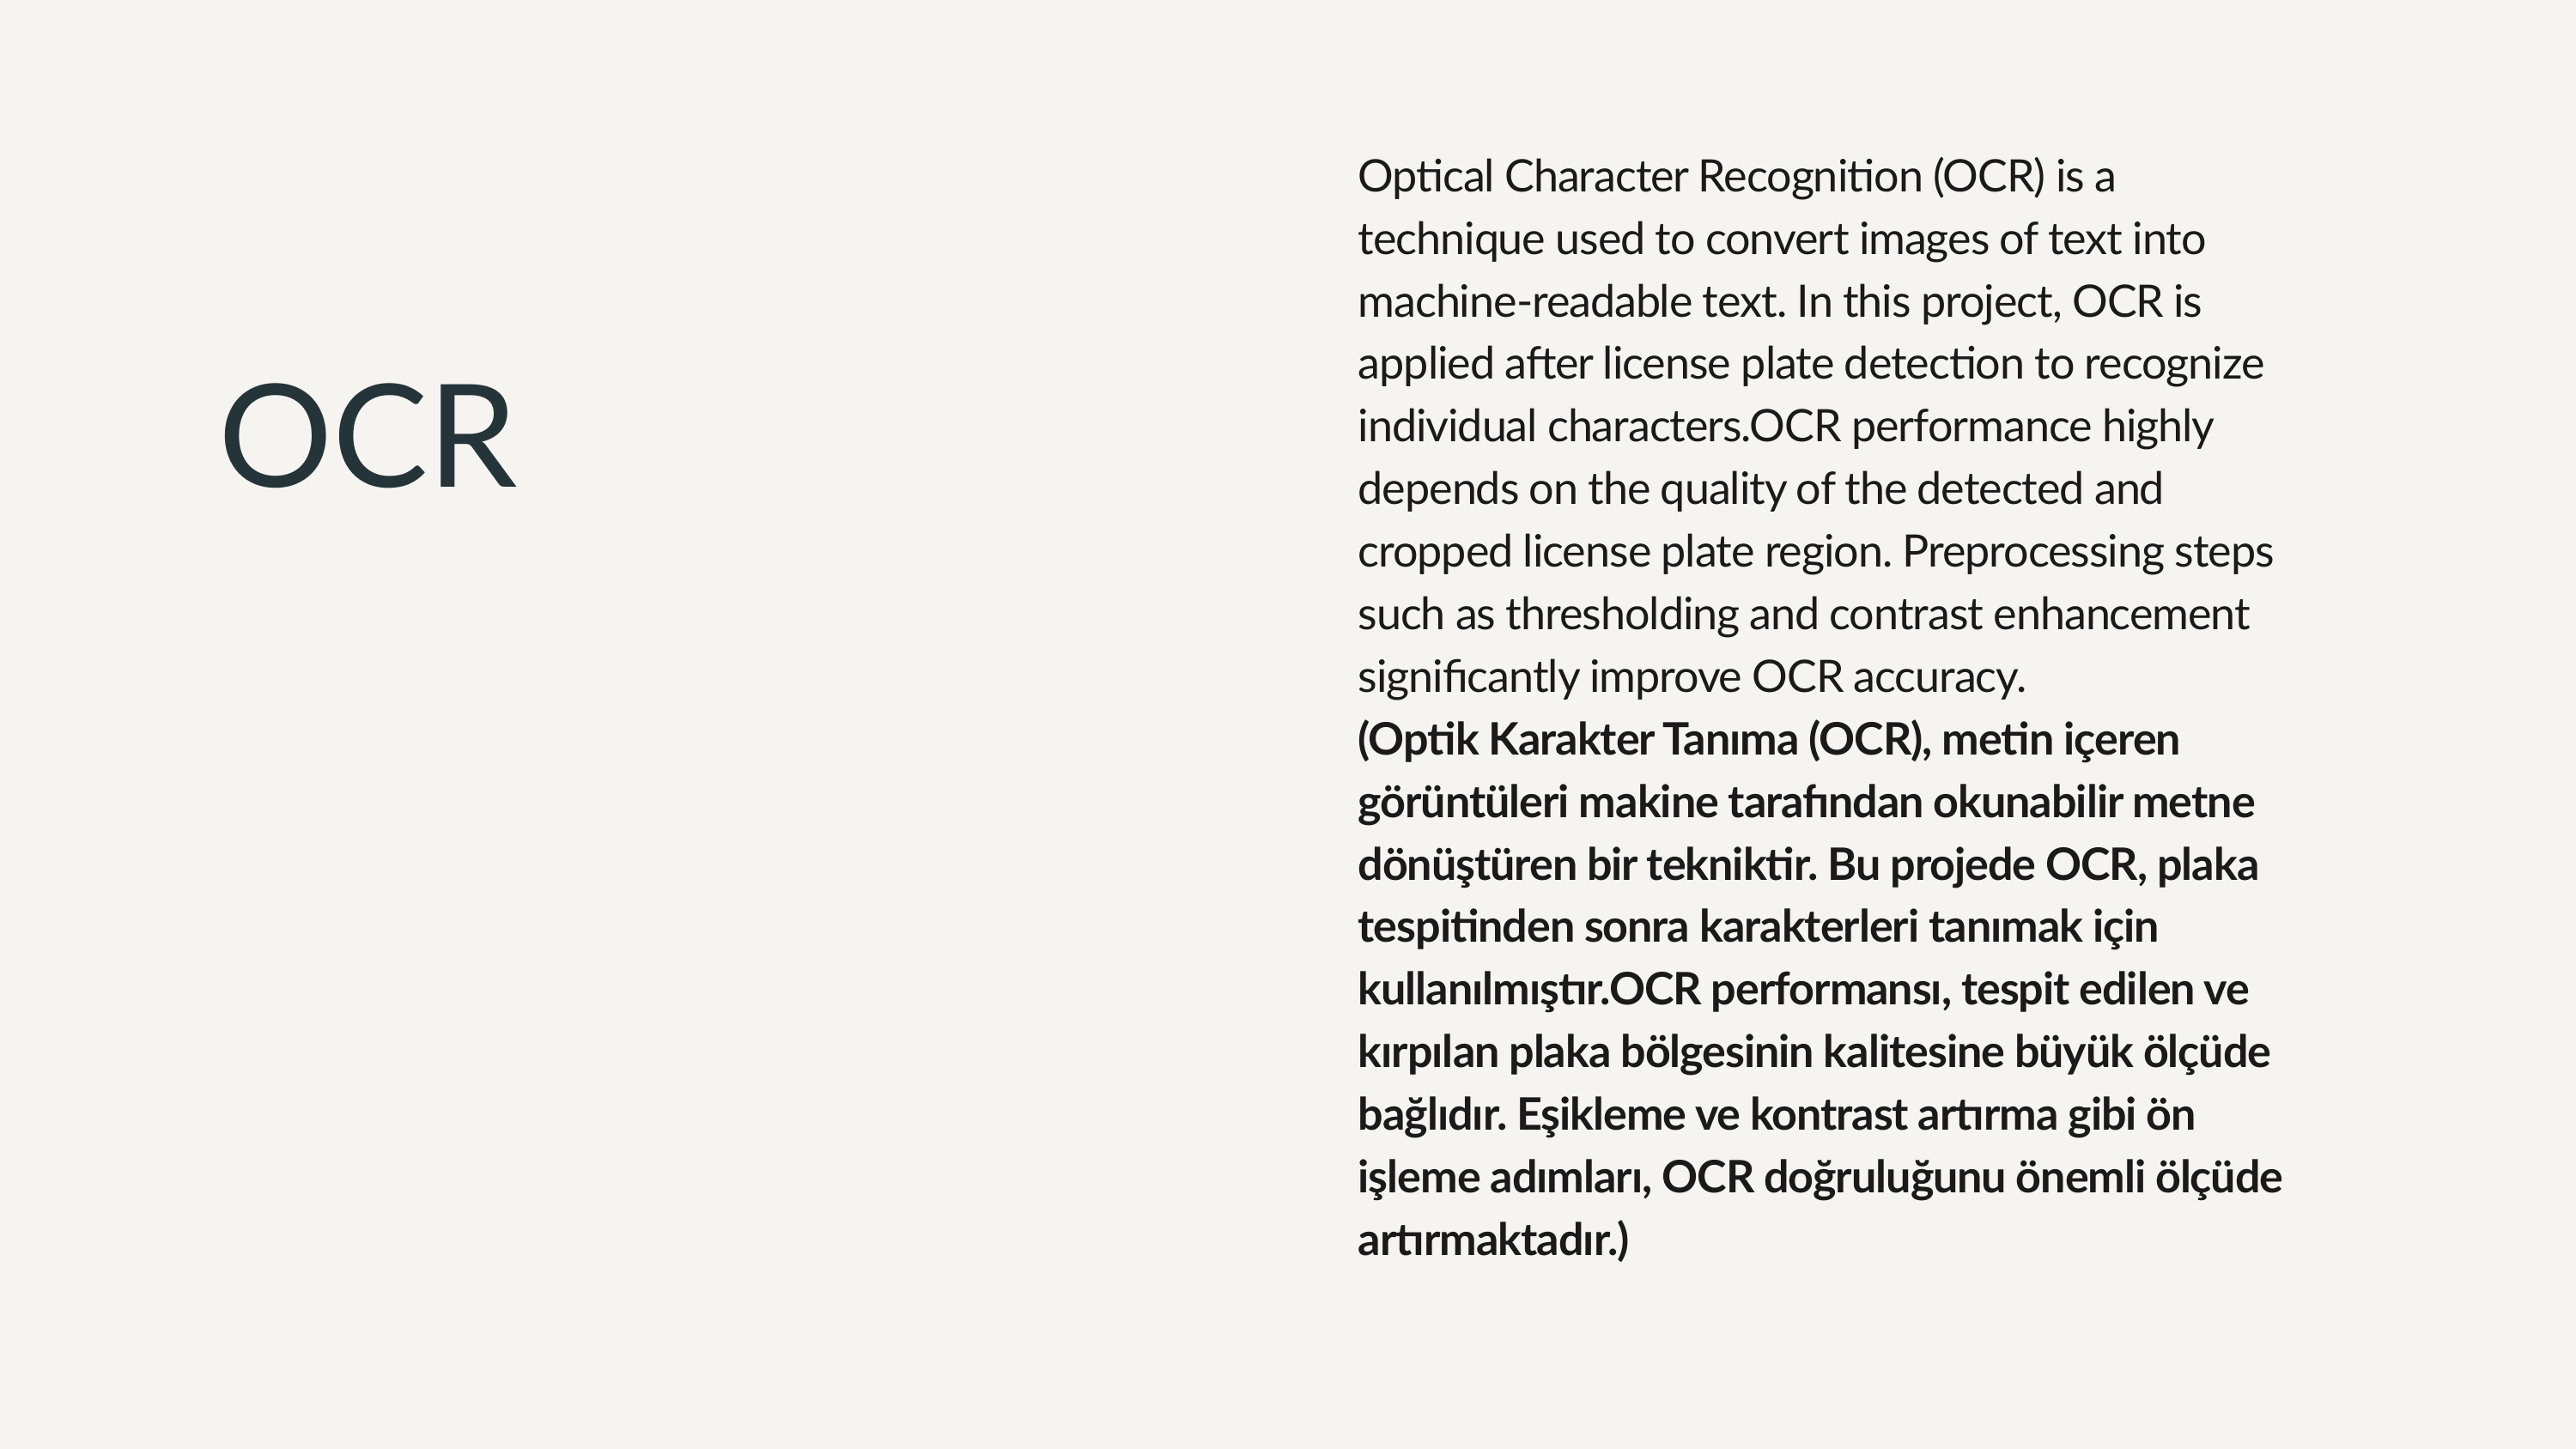

Optical Character Recognition (OCR) is a technique used to convert images of text into machine-readable text. In this project, OCR is applied after license plate detection to recognize individual characters.OCR performance highly depends on the quality of the detected and cropped license plate region. Preprocessing steps such as thresholding and contrast enhancement significantly improve OCR accuracy.
(Optik Karakter Tanıma (OCR), metin içeren görüntüleri makine tarafından okunabilir metne dönüştüren bir tekniktir. Bu projede OCR, plaka tespitinden sonra karakterleri tanımak için kullanılmıştır.OCR performansı, tespit edilen ve kırpılan plaka bölgesinin kalitesine büyük ölçüde bağlıdır. Eşikleme ve kontrast artırma gibi ön işleme adımları, OCR doğruluğunu önemli ölçüde artırmaktadır.)
OCR